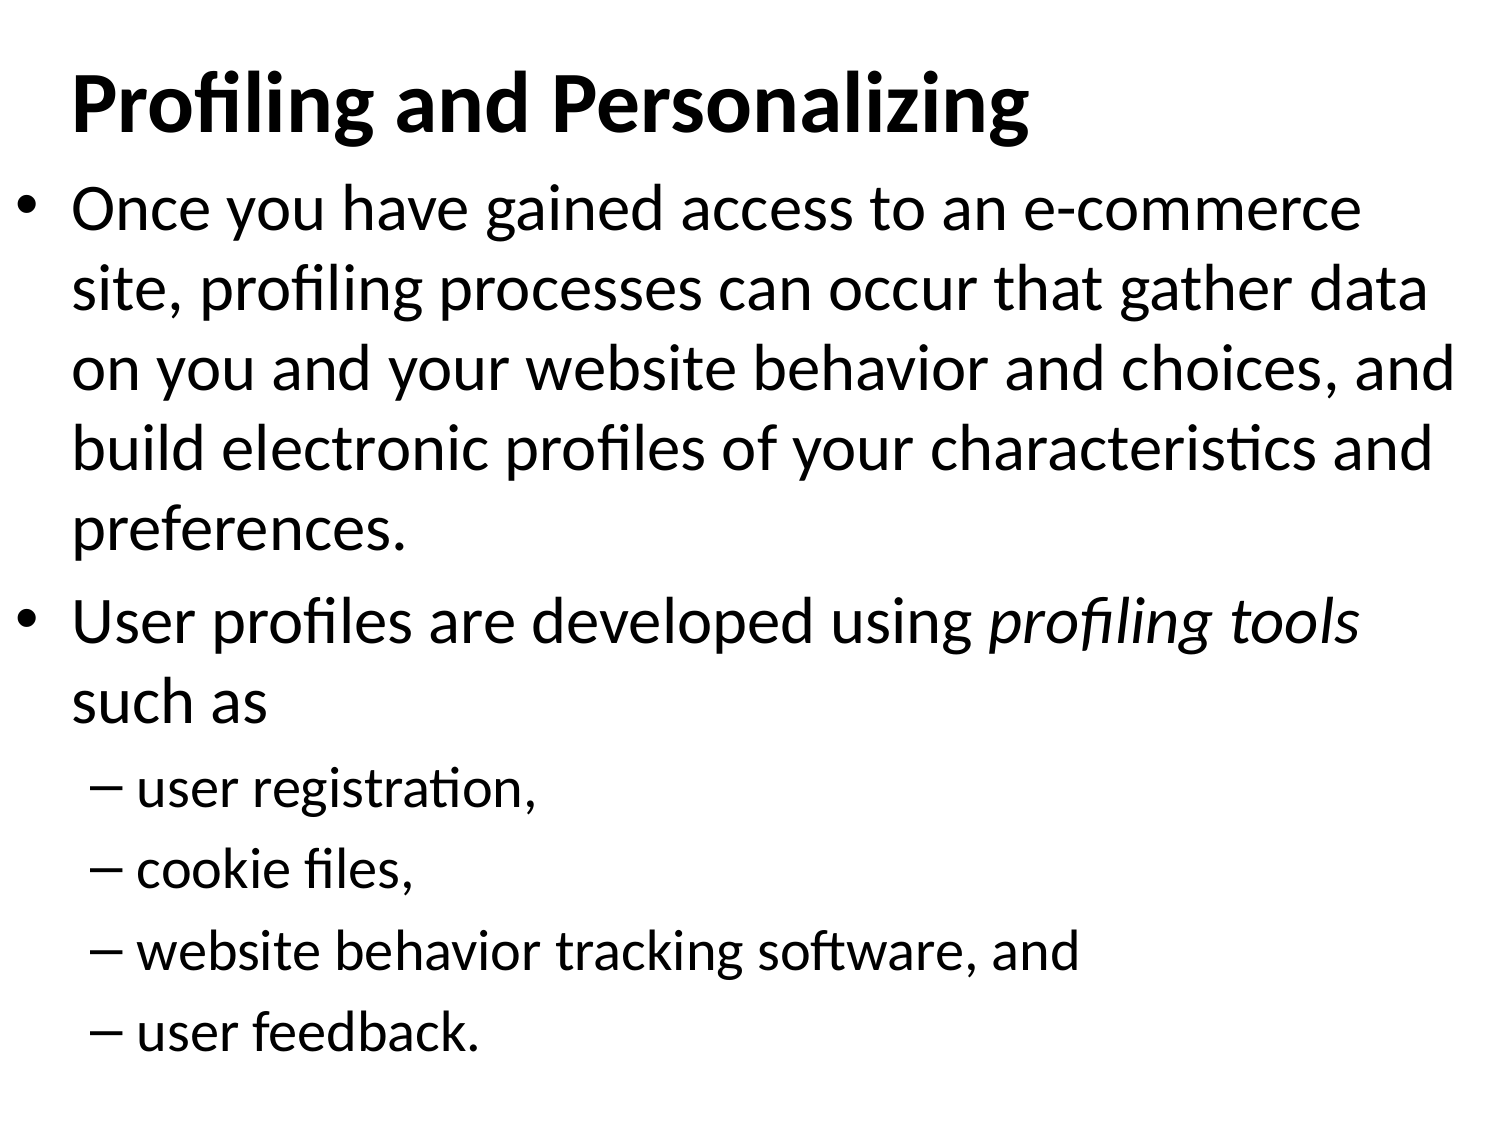

Profiling and Personalizing
Once you have gained access to an e-commerce site, profiling processes can occur that gather data on you and your website behavior and choices, and build electronic profiles of your characteristics and preferences.
User profiles are developed using profiling tools such as
user registration,
cookie files,
website behavior tracking software, and
user feedback.